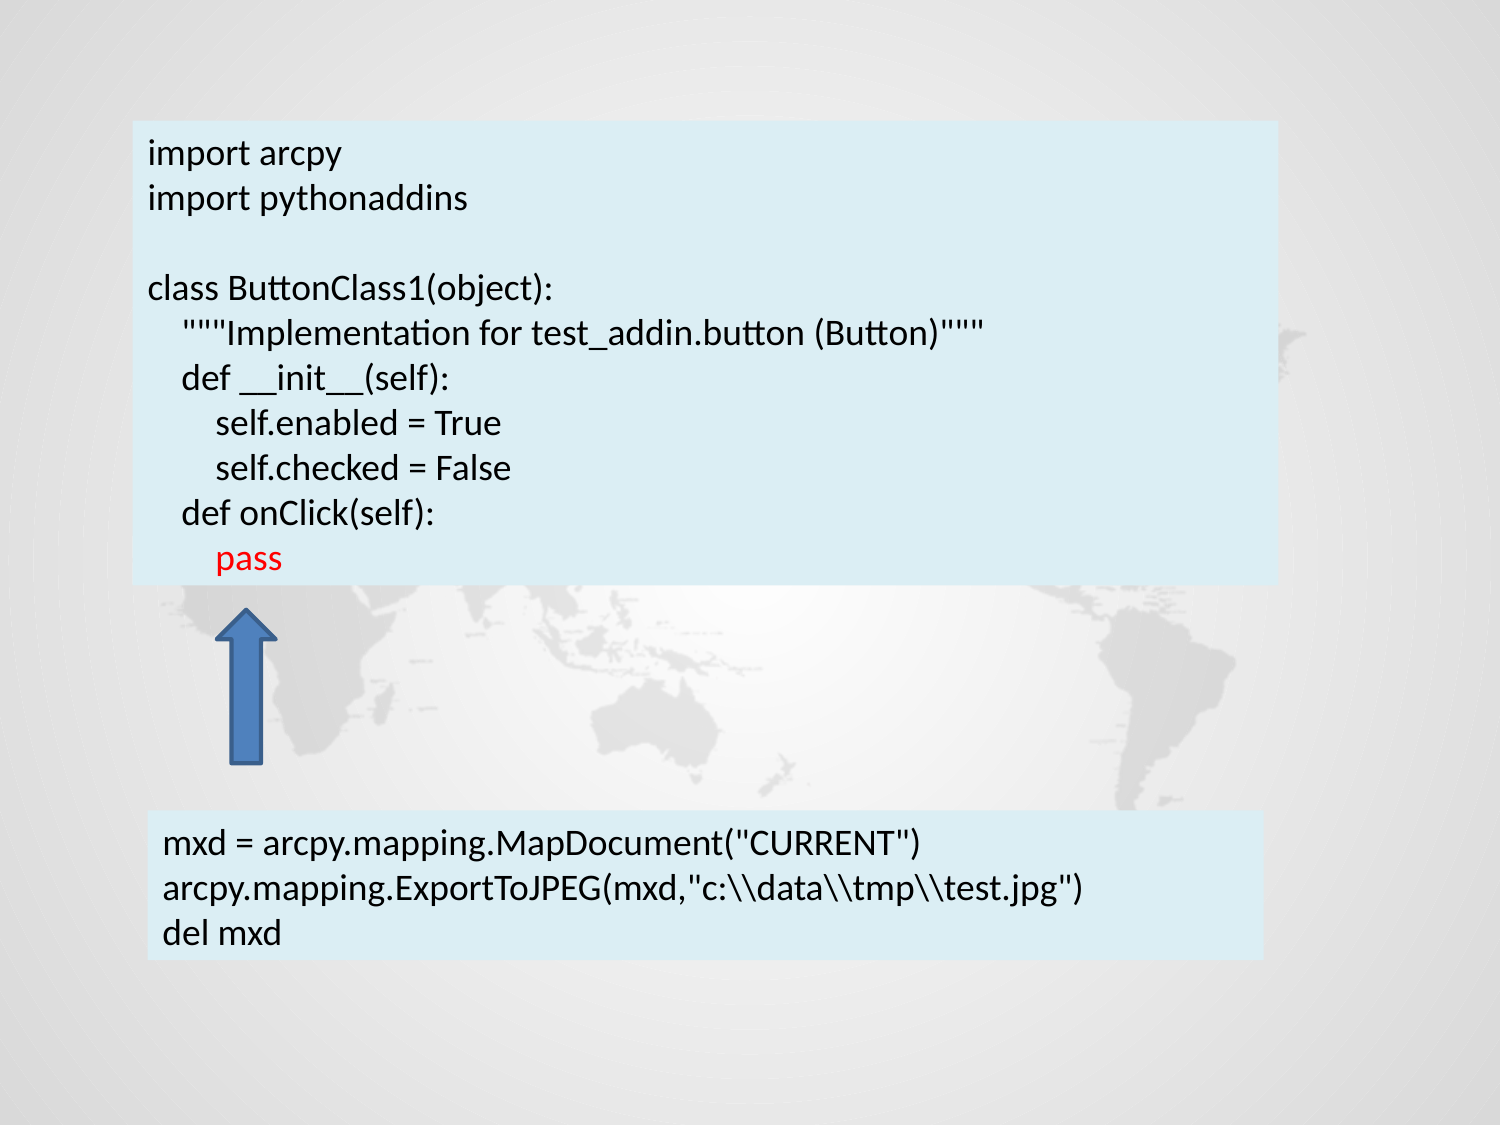

import arcpy
import pythonaddins

class ButtonClass1(object):
    """Implementation for test_addin.button (Button)"""
    def __init__(self):
        self.enabled = True
        self.checked = False
    def onClick(self):
        pass

mxd = arcpy.mapping.MapDocument("CURRENT")
arcpy.mapping.ExportToJPEG(mxd,"c:\\data\\tmp\\test.jpg")
del mxd